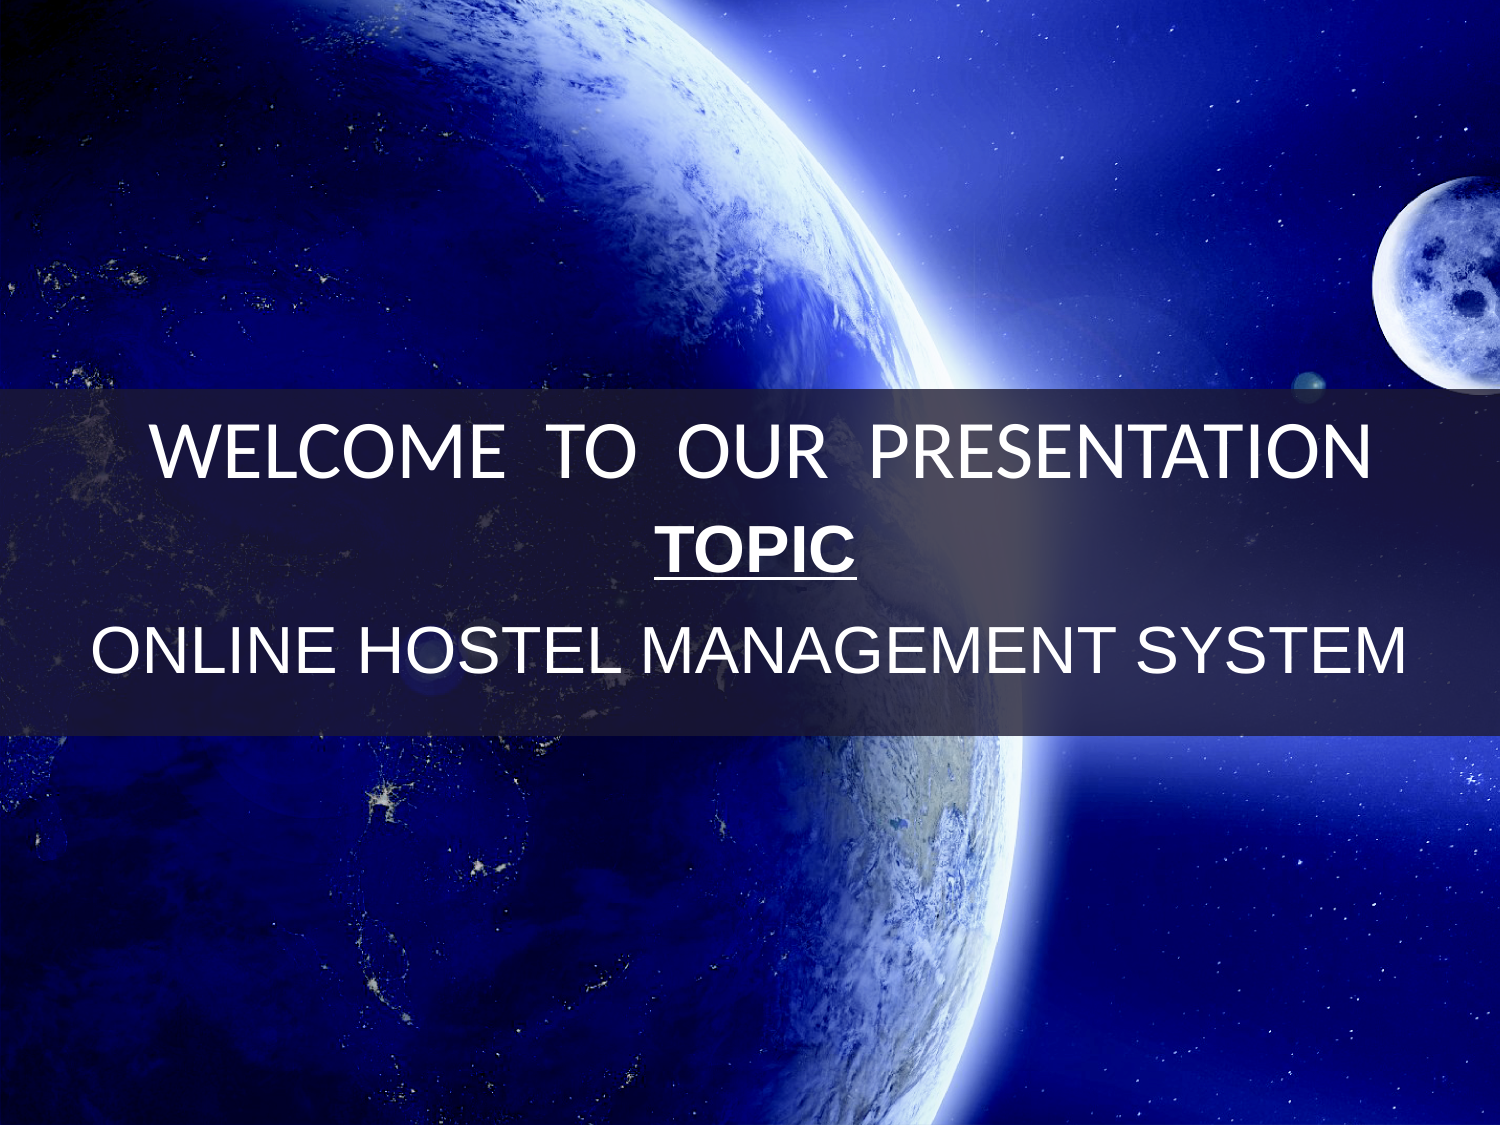

WELCOME  TO  OUR  PRESENTATION
Topic
# Online Hostel management system